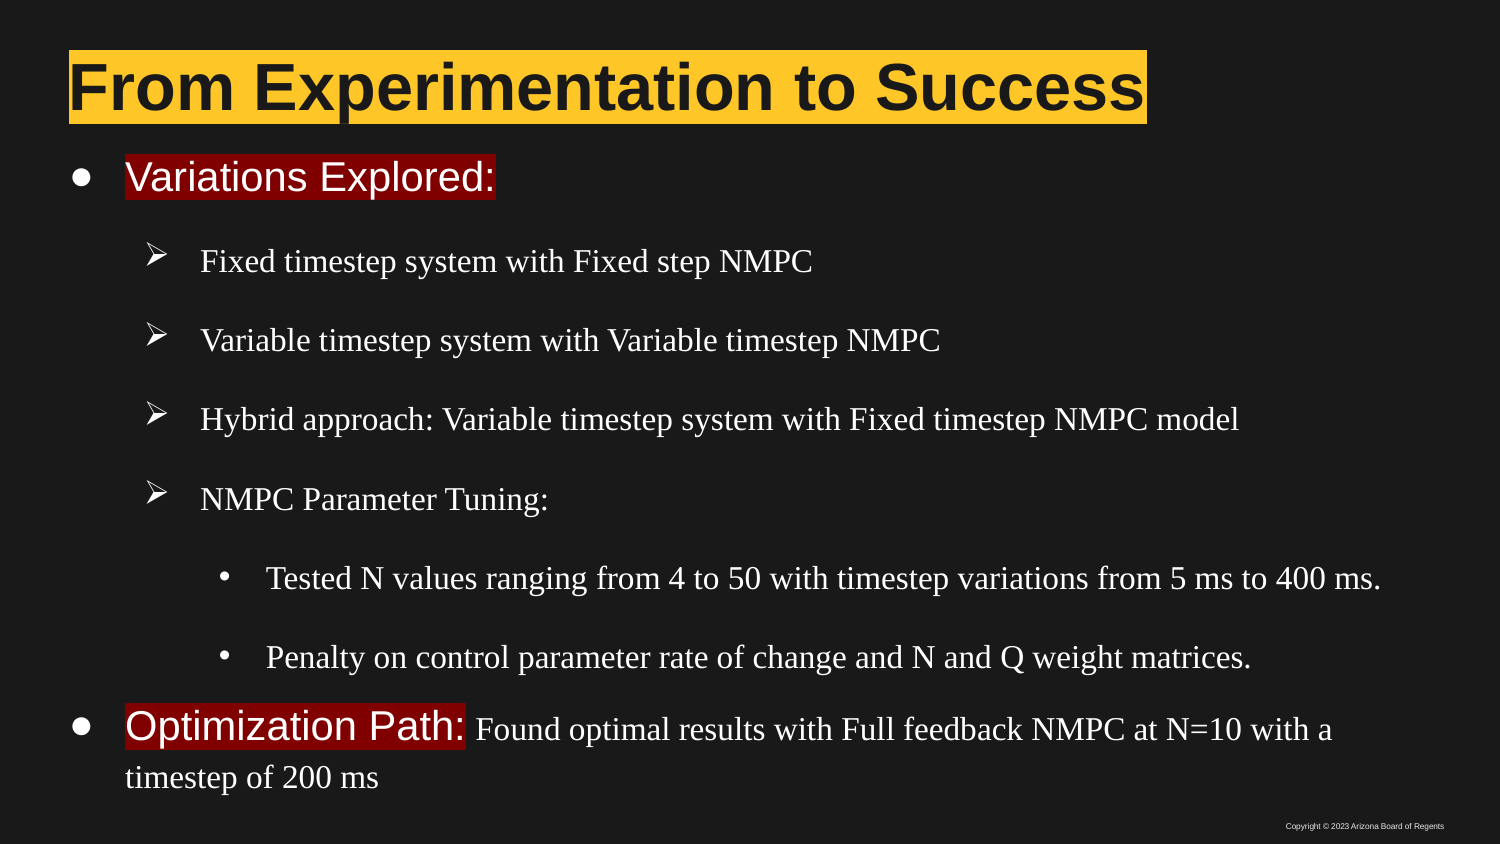

# From Experimentation to Success
Variations Explored:
Fixed timestep system with Fixed step NMPC
Variable timestep system with Variable timestep NMPC
Hybrid approach: Variable timestep system with Fixed timestep NMPC model
NMPC Parameter Tuning:
Tested N values ranging from 4 to 50 with timestep variations from 5 ms to 400 ms.
Penalty on control parameter rate of change and N and Q weight matrices.
Optimization Path: Found optimal results with Full feedback NMPC at N=10 with a timestep of 200 ms